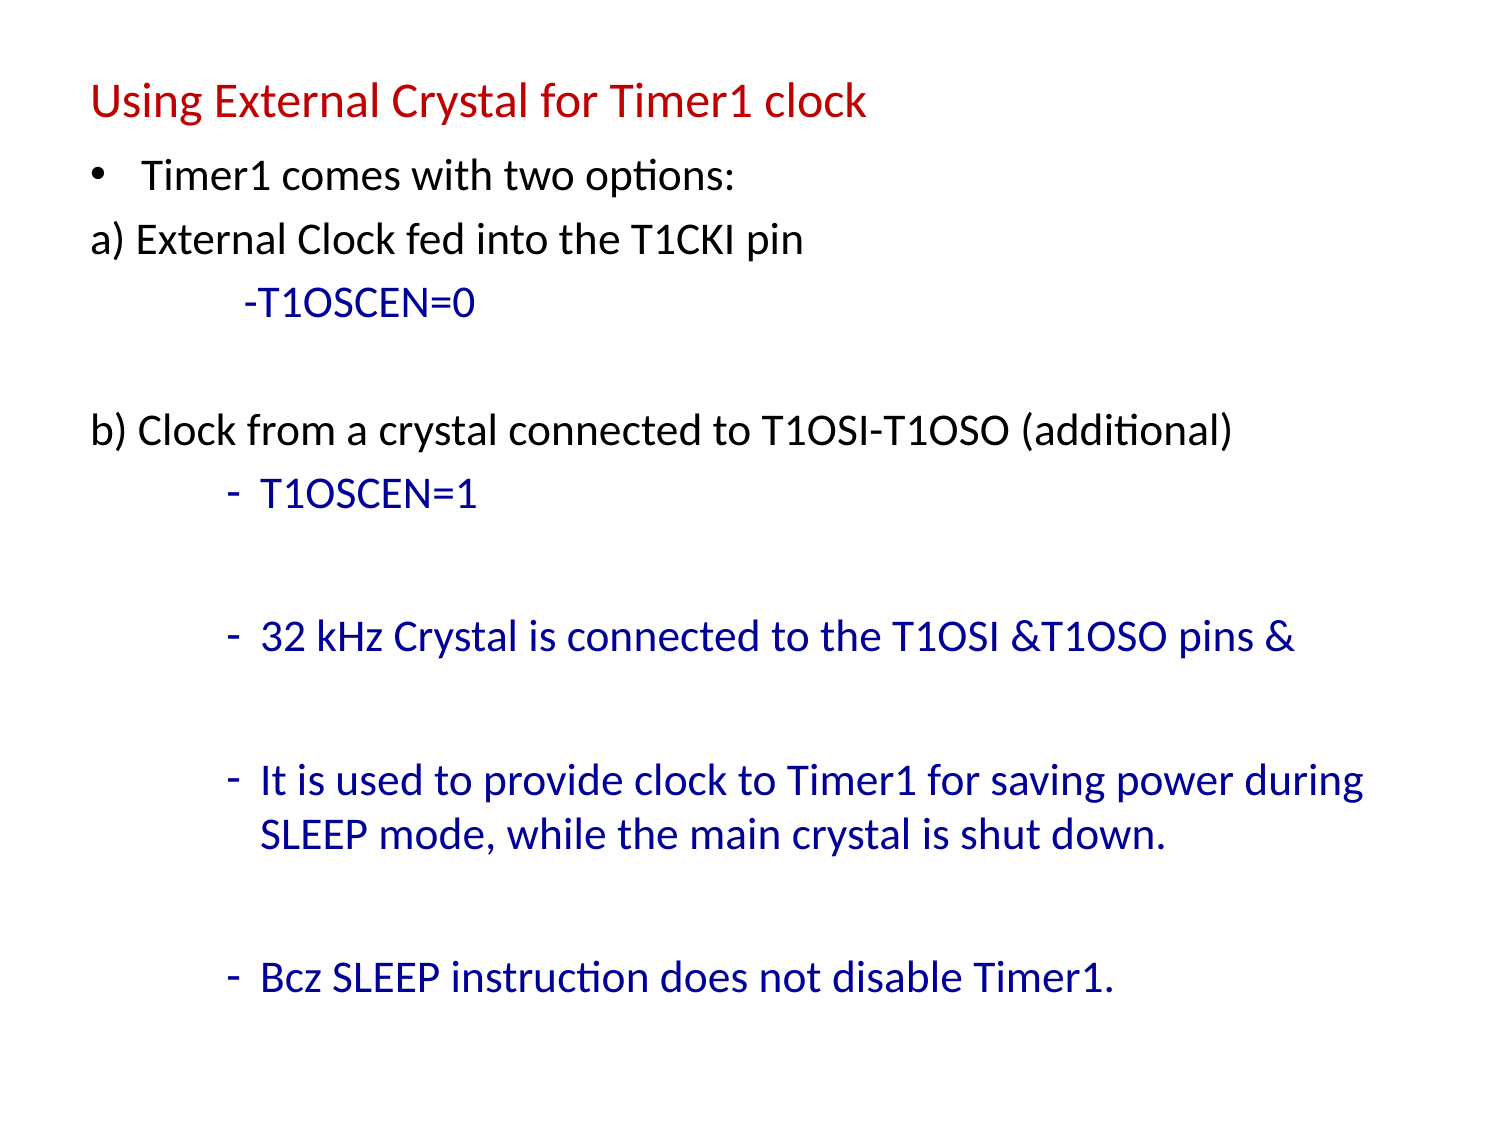

# Using External Crystal for Timer1 clock
Timer1 comes with two options:
a) External Clock fed into the T1CKI pin
               -T1OSCEN=0

b) Clock from a crystal connected to T1OSI-T1OSO (additional)
T1OSCEN=1

32 kHz Crystal is connected to the T1OSI &T1OSO pins &

It is used to provide clock to Timer1 for saving power during SLEEP mode, while the main crystal is shut down.

Bcz SLEEP instruction does not disable Timer1.